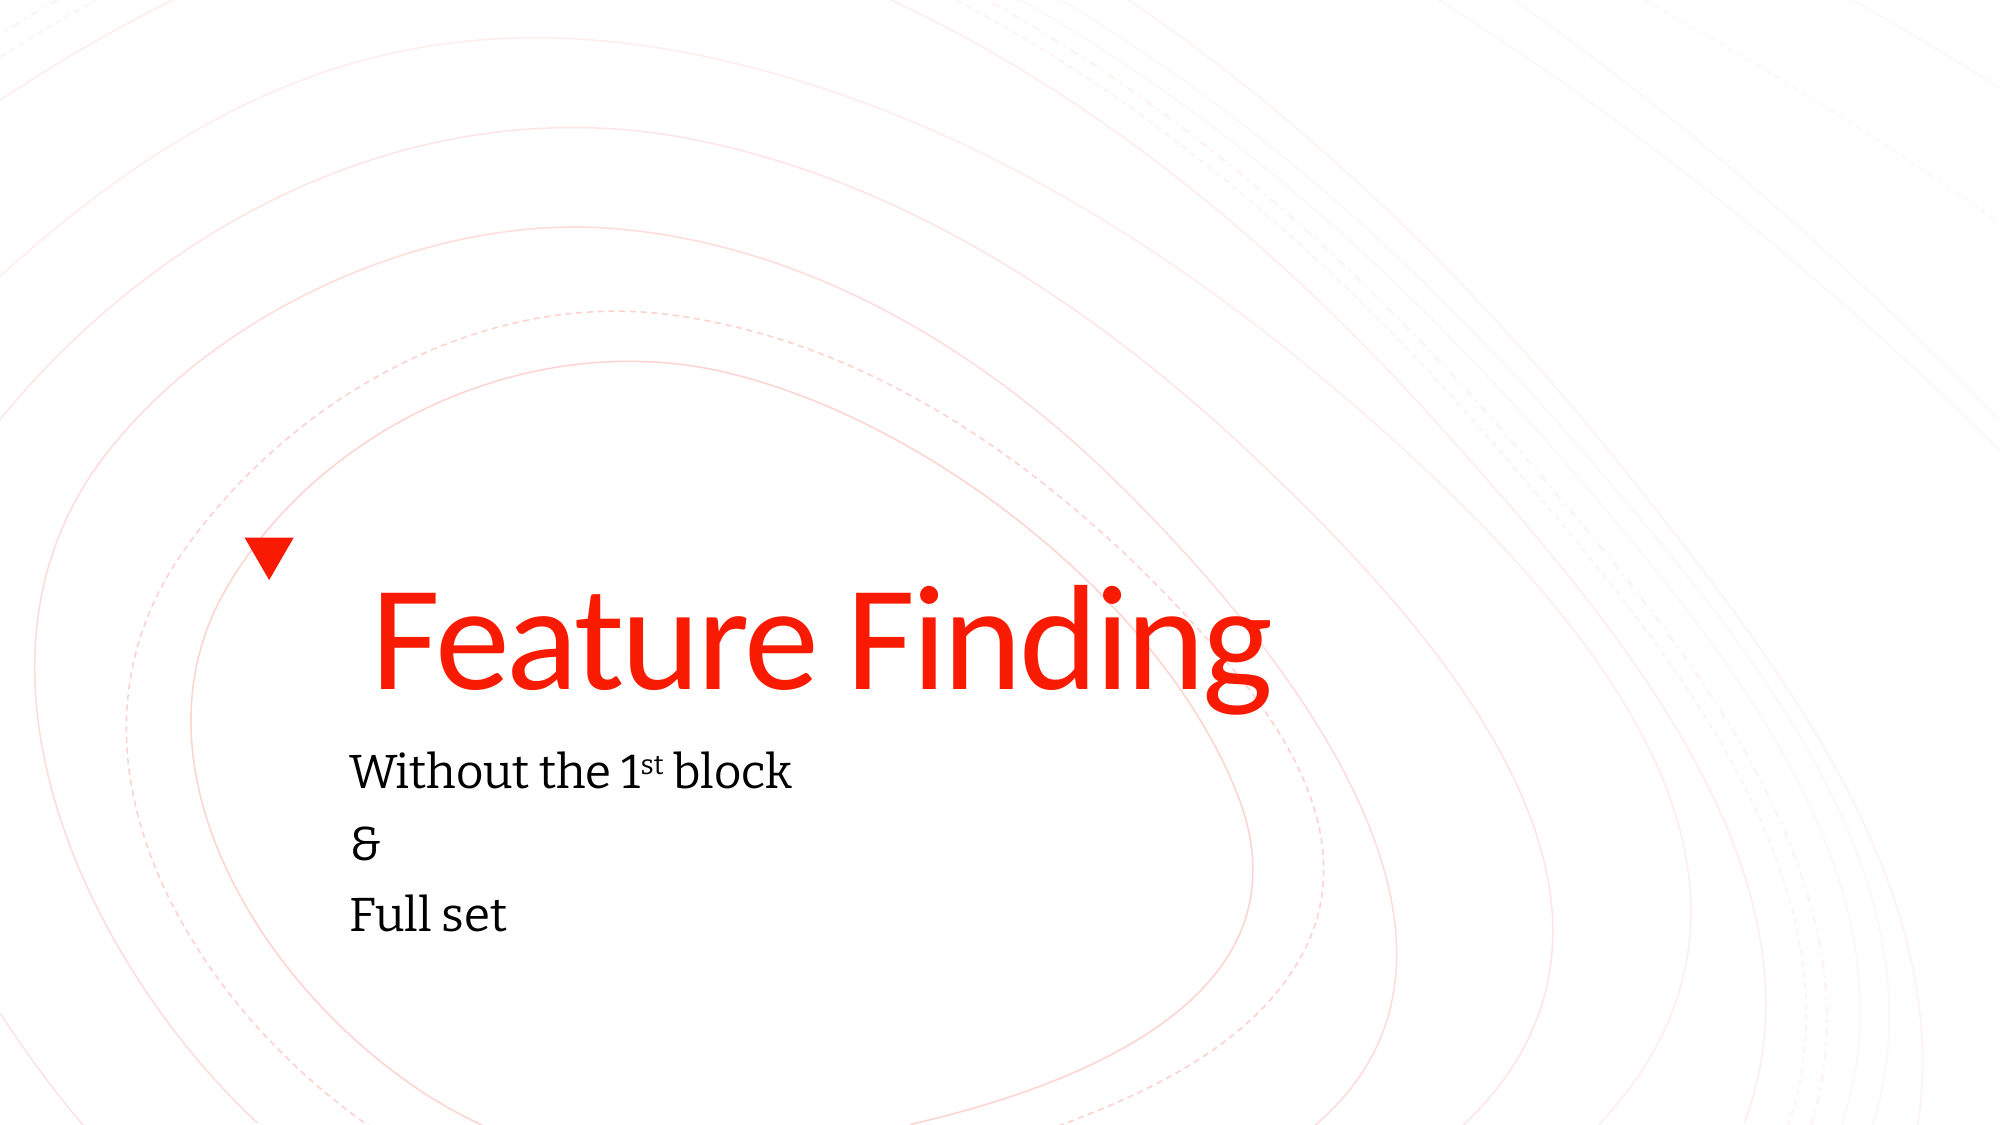

# Feature Finding

Without the 1st block
&
Full set